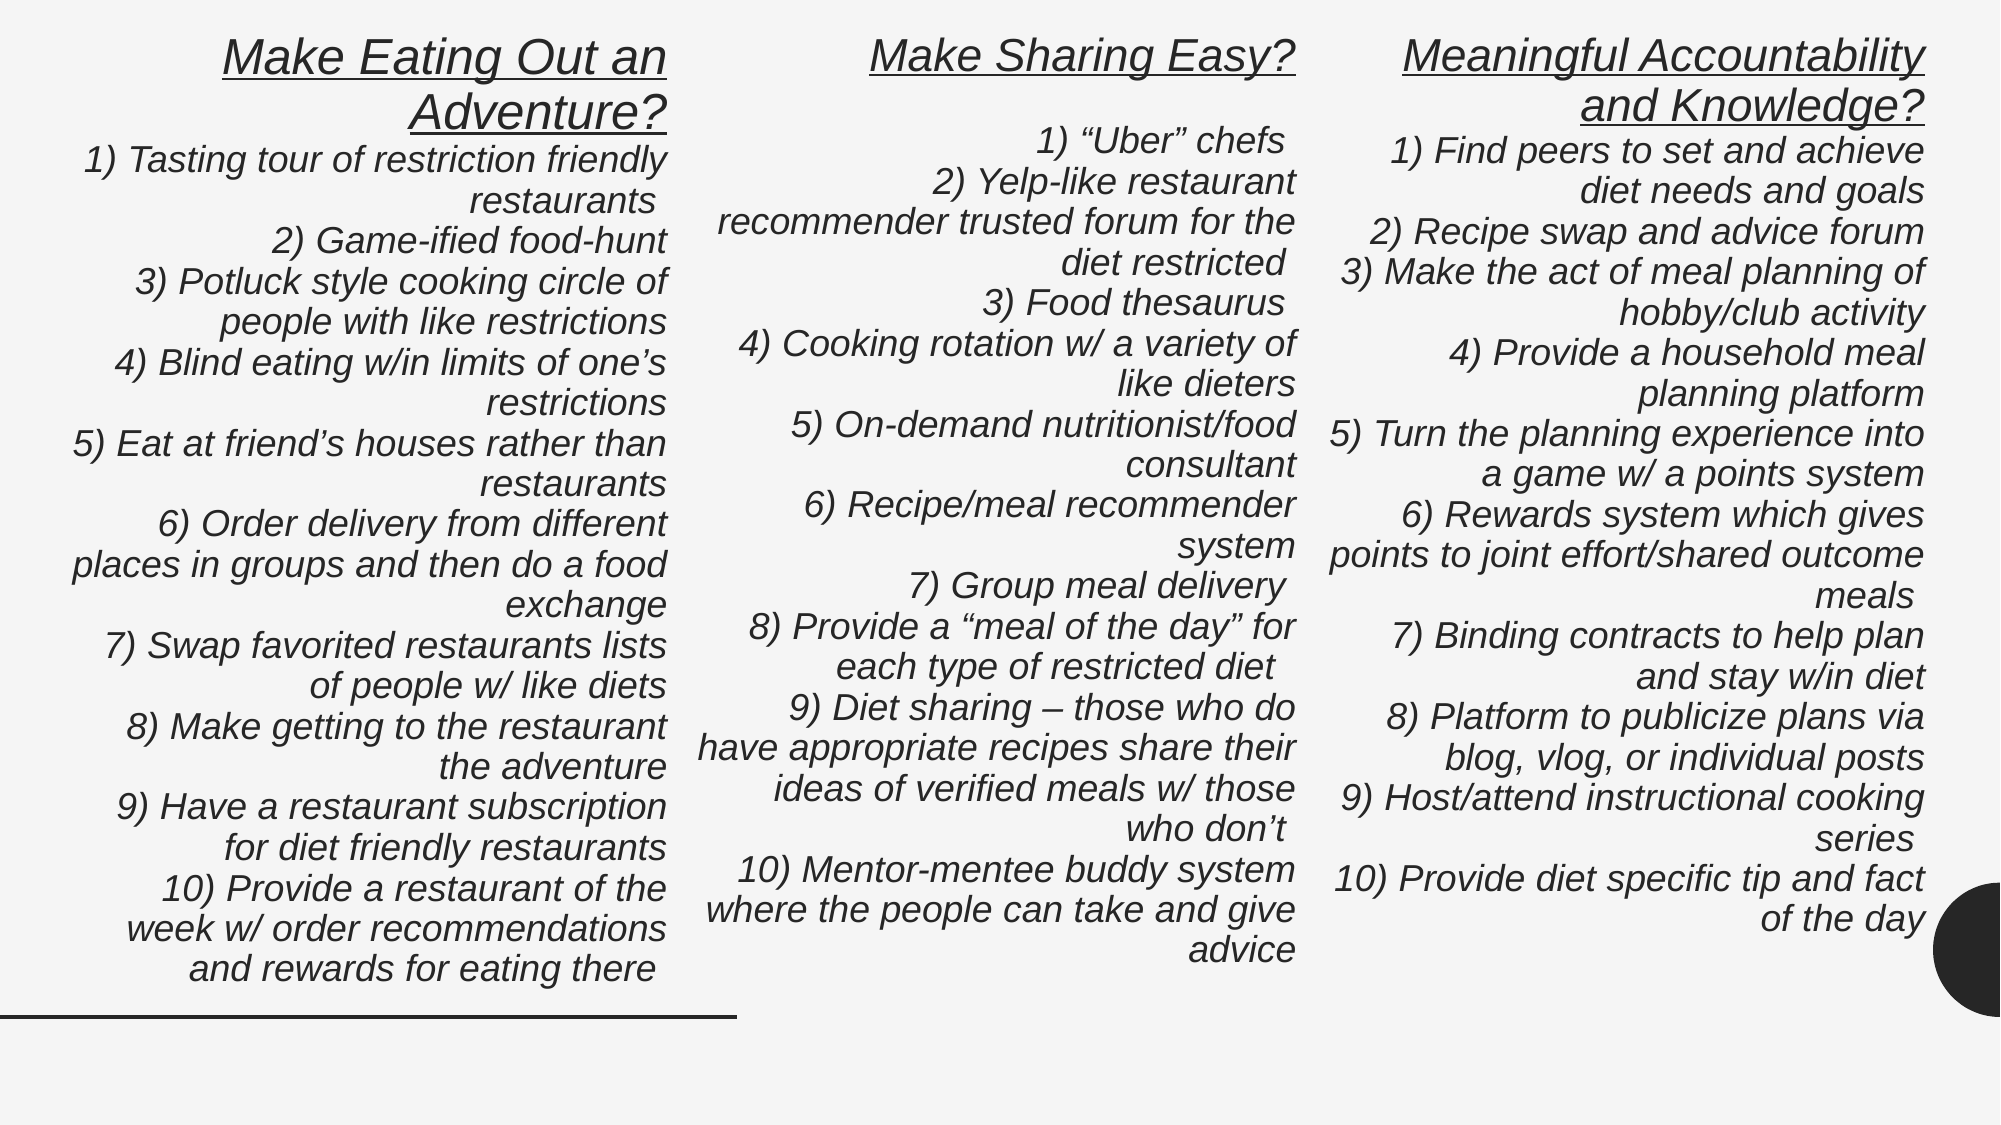

Make Sharing Easy?

1) “Uber” chefs
2) Yelp-like restaurant recommender trusted forum for the diet restricted
3) Food thesaurus
4) Cooking rotation w/ a variety of like dieters
5) On-demand nutritionist/food consultant
6) Recipe/meal recommender system
7) Group meal delivery
8) Provide a “meal of the day” for each type of restricted diet
9) Diet sharing – those who do have appropriate recipes share their ideas of verified meals w/ those who don’t
10) Mentor-mentee buddy system where the people can take and give advice

Meaningful Accountability and Knowledge?
1) Find peers to set and achieve diet needs and goals
2) Recipe swap and advice forum
3) Make the act of meal planning of hobby/club activity
4) Provide a household meal planning platform
5) Turn the planning experience into a game w/ a points system
6) Rewards system which gives points to joint effort/shared outcome meals
7) Binding contracts to help plan and stay w/in diet
8) Platform to publicize plans via blog, vlog, or individual posts
9) Host/attend instructional cooking series
10) Provide diet specific tip and fact of the day

# Make Eating Out an Adventure? 1) Tasting tour of restriction friendly restaurants 2) Game-ified food-hunt 3) Potluck style cooking circle of people with like restrictions 4) Blind eating w/in limits of one’s restrictions 5) Eat at friend’s houses rather than restaurants 6) Order delivery from different places in groups and then do a food exchange 7) Swap favorited restaurants lists of people w/ like diets 8) Make getting to the restaurant the adventure 9) Have a restaurant subscription for diet friendly restaurants 10) Provide a restaurant of the week w/ order recommendations and rewards for eating there